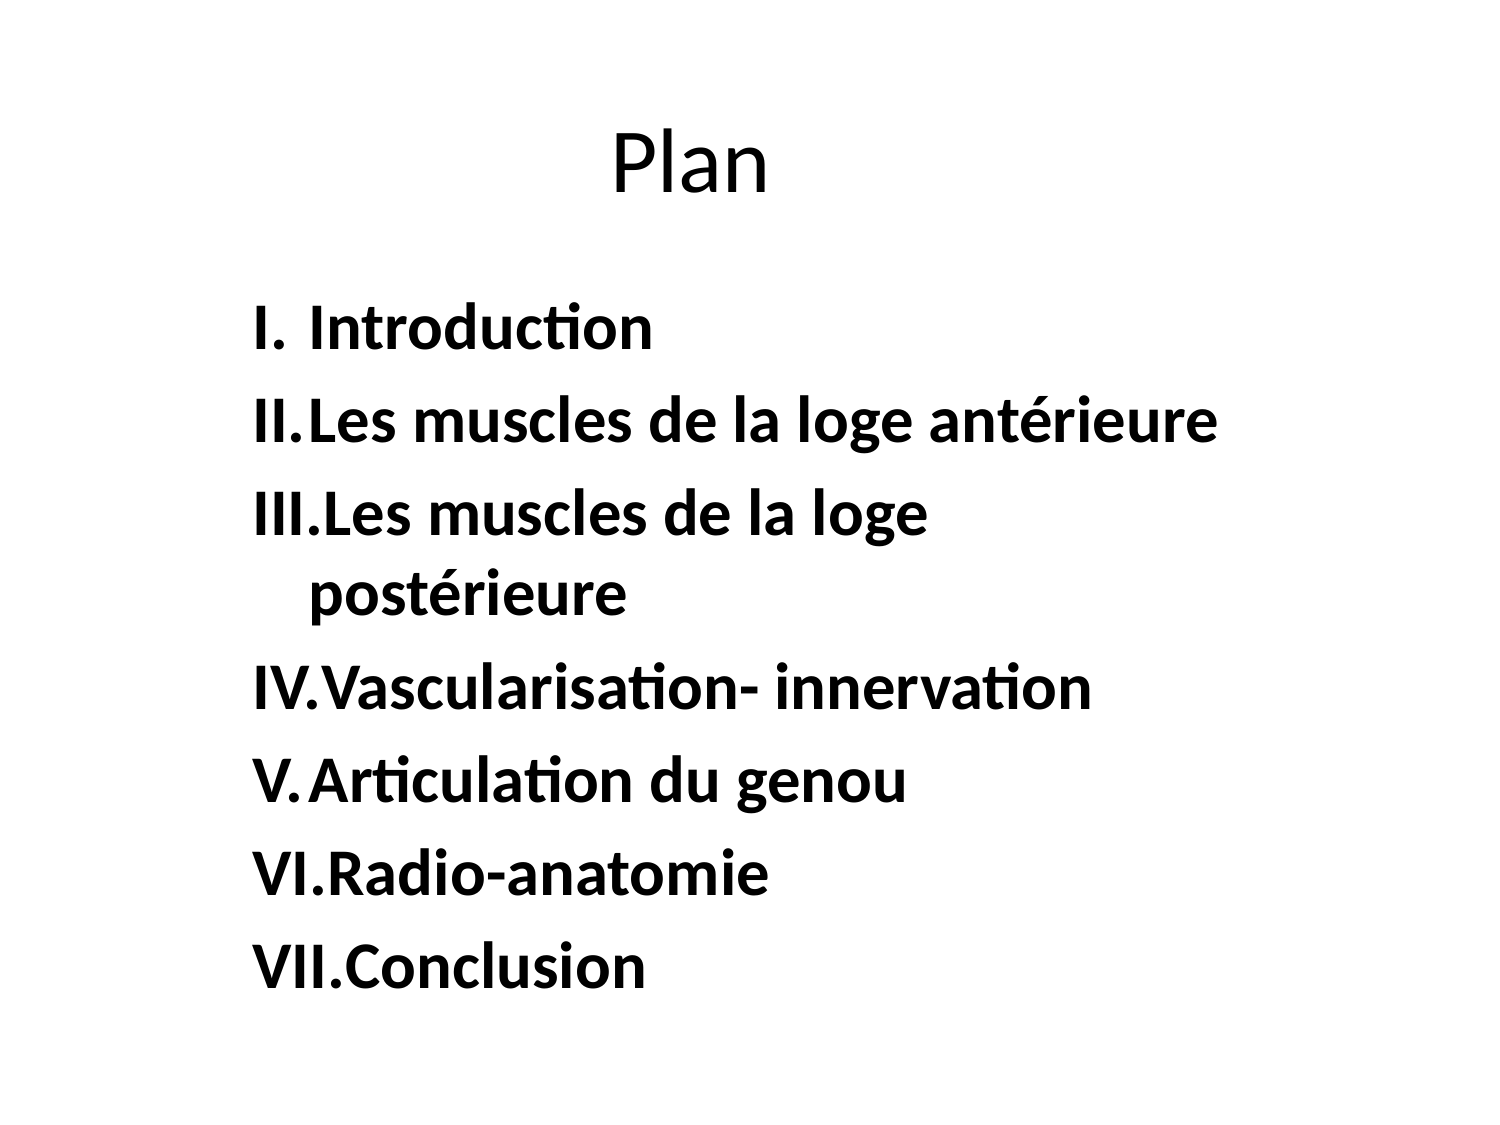

# Plan
Introduction
Les muscles de la loge antérieure
Les muscles de la loge postérieure
Vascularisation- innervation
Articulation du genou
Radio-anatomie
Conclusion